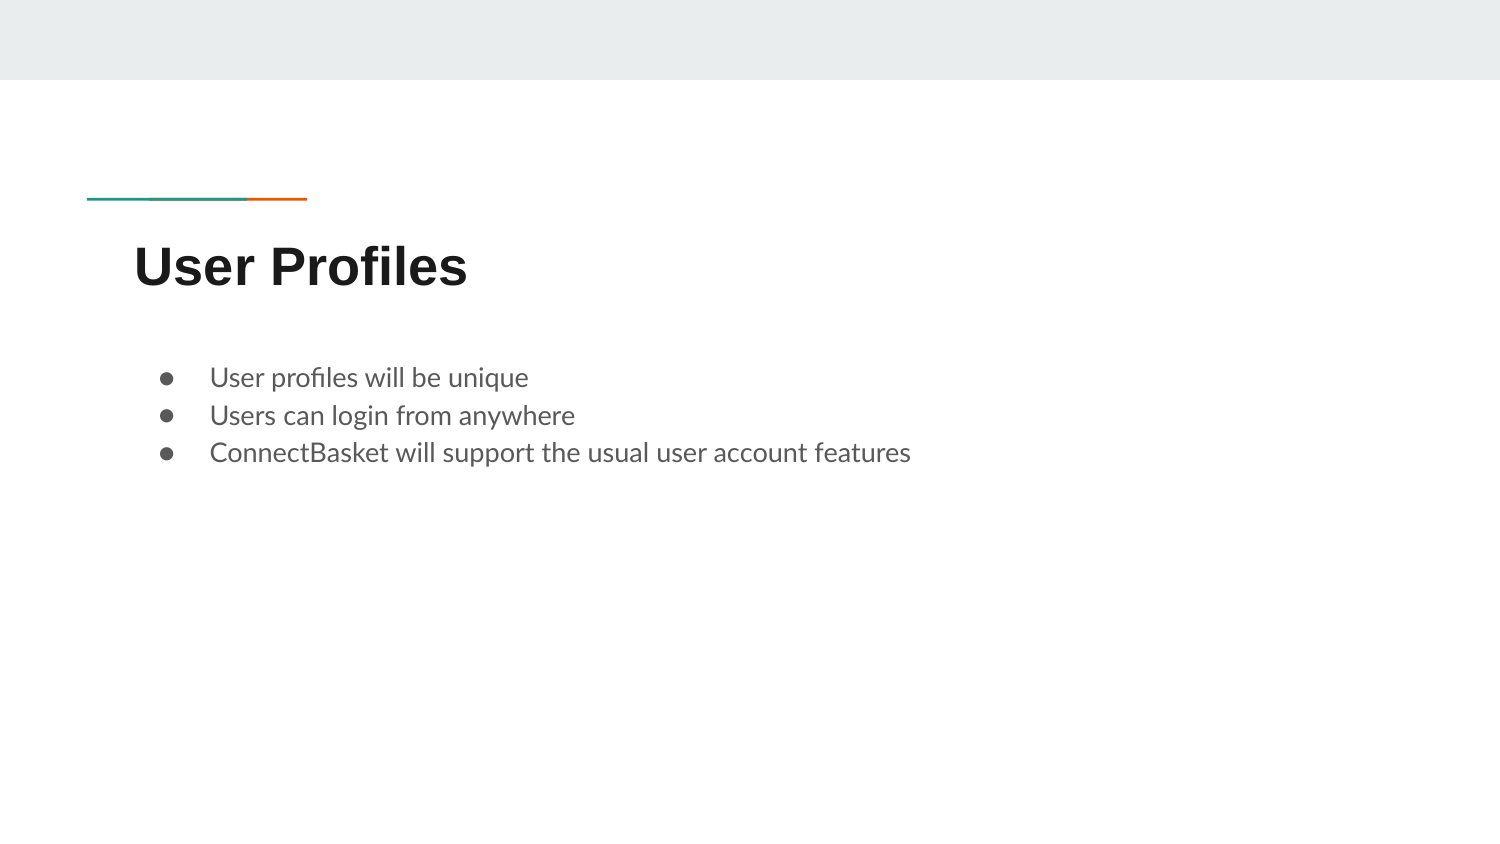

# User Profiles
User profiles will be unique
Users can login from anywhere
ConnectBasket will support the usual user account features